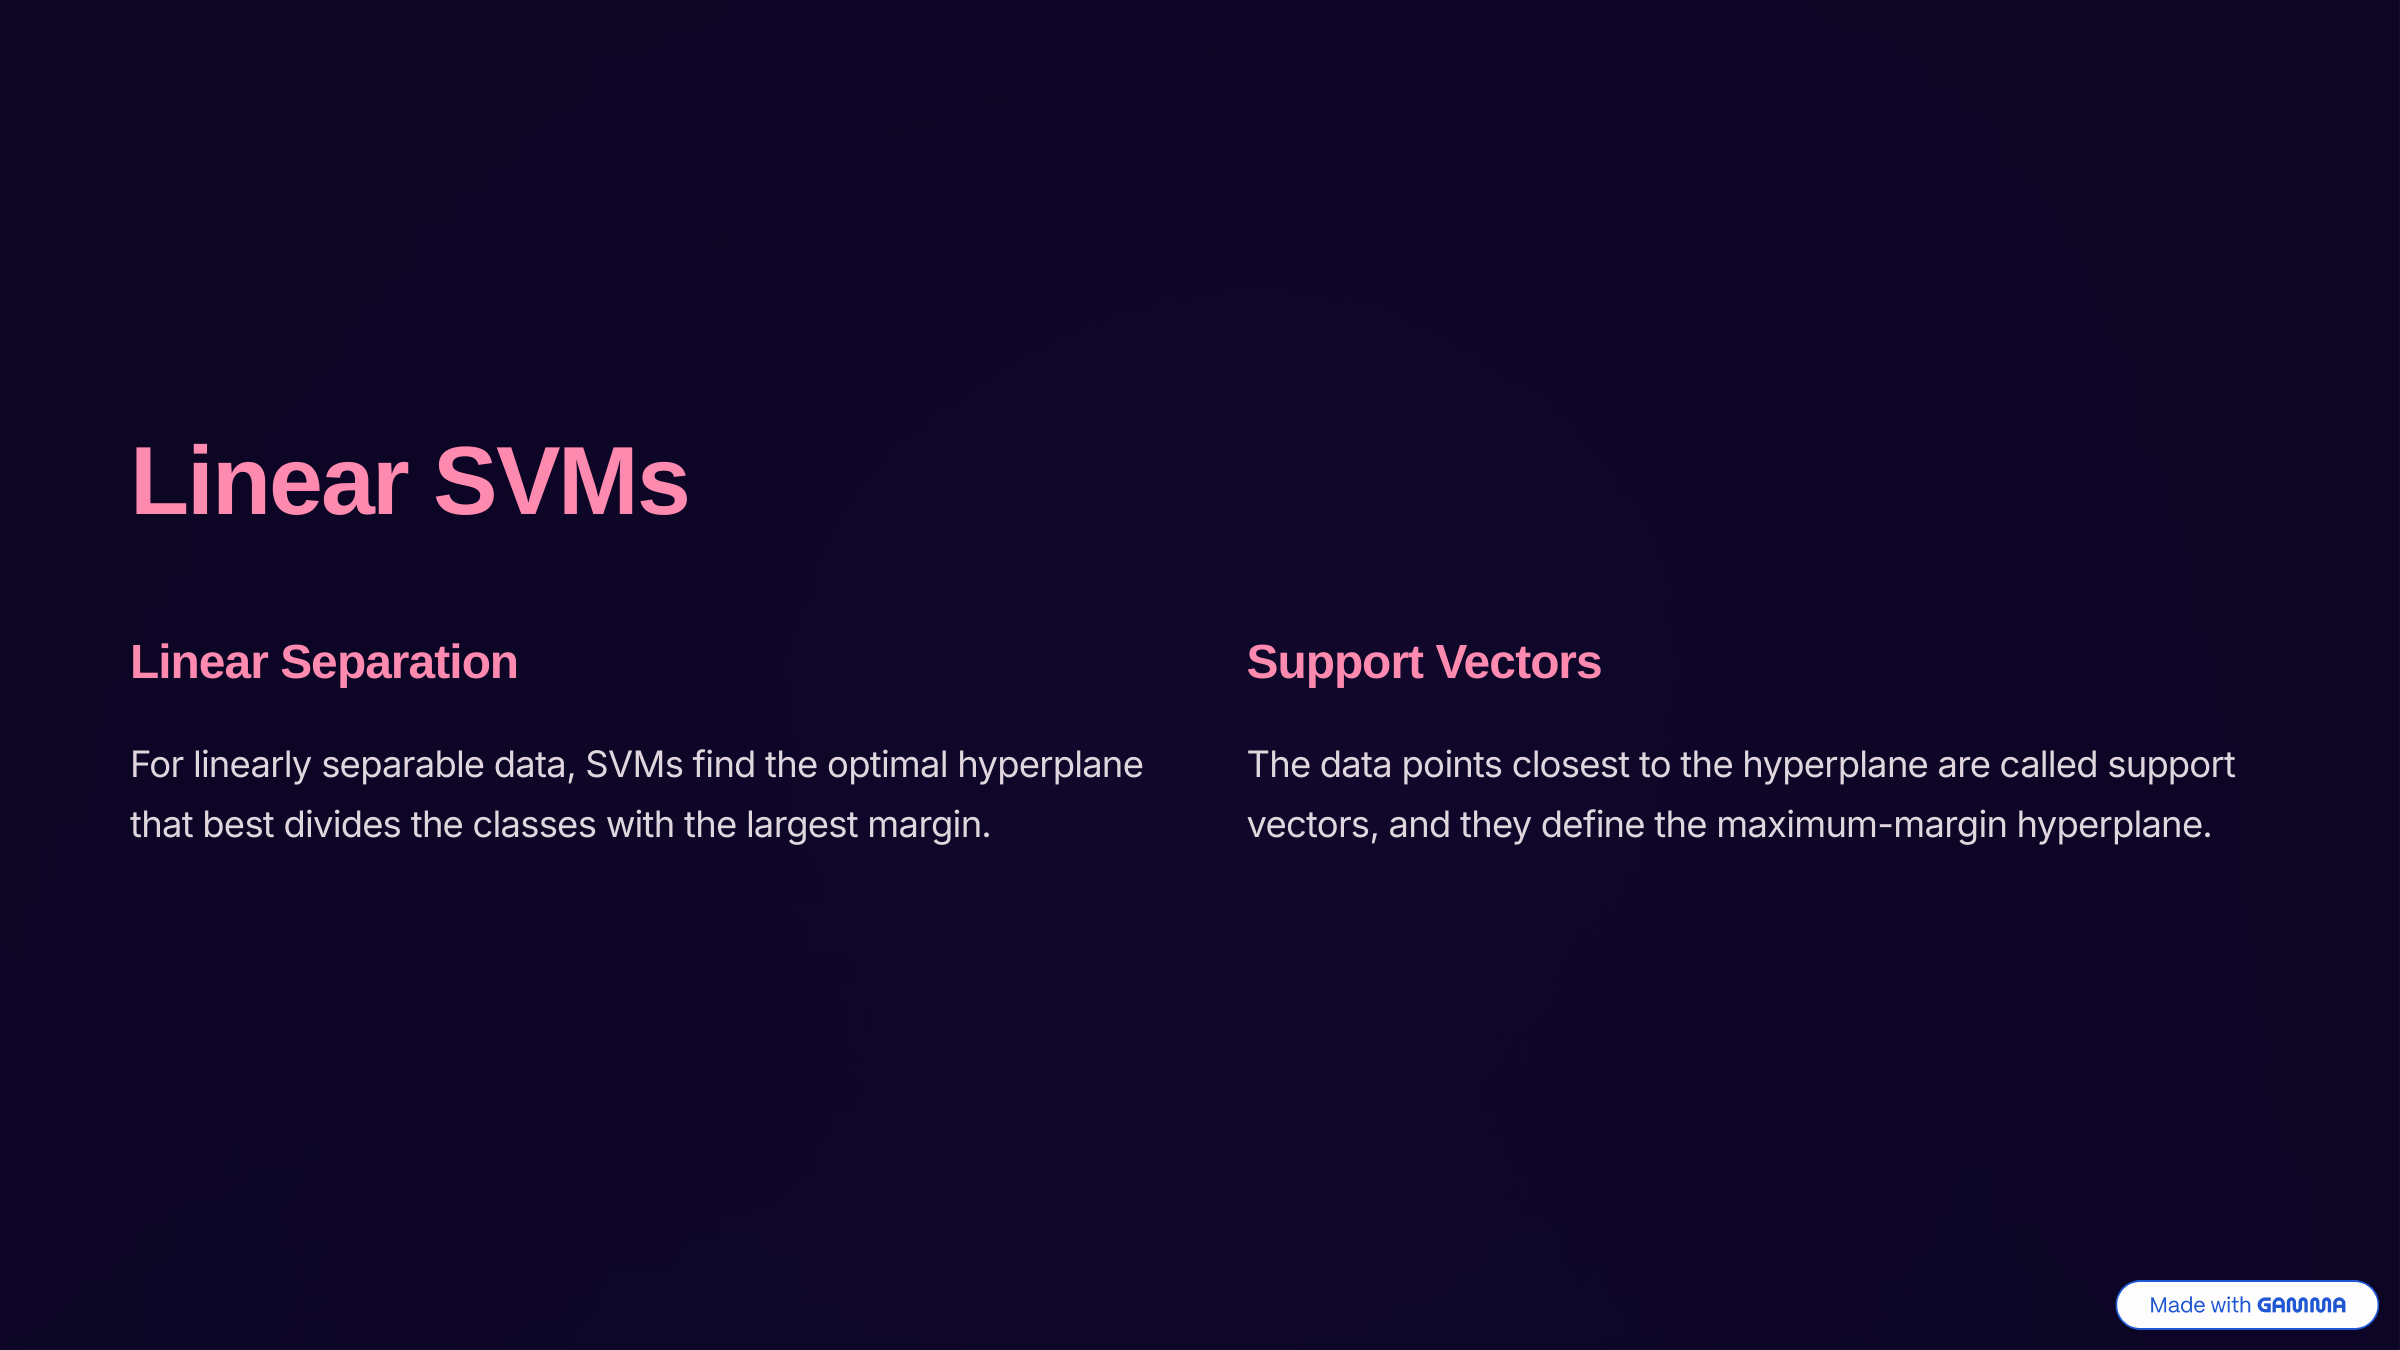

Linear SVMs
Linear Separation
Support Vectors
For linearly separable data, SVMs find the optimal hyperplane that best divides the classes with the largest margin.
The data points closest to the hyperplane are called support vectors, and they define the maximum-margin hyperplane.